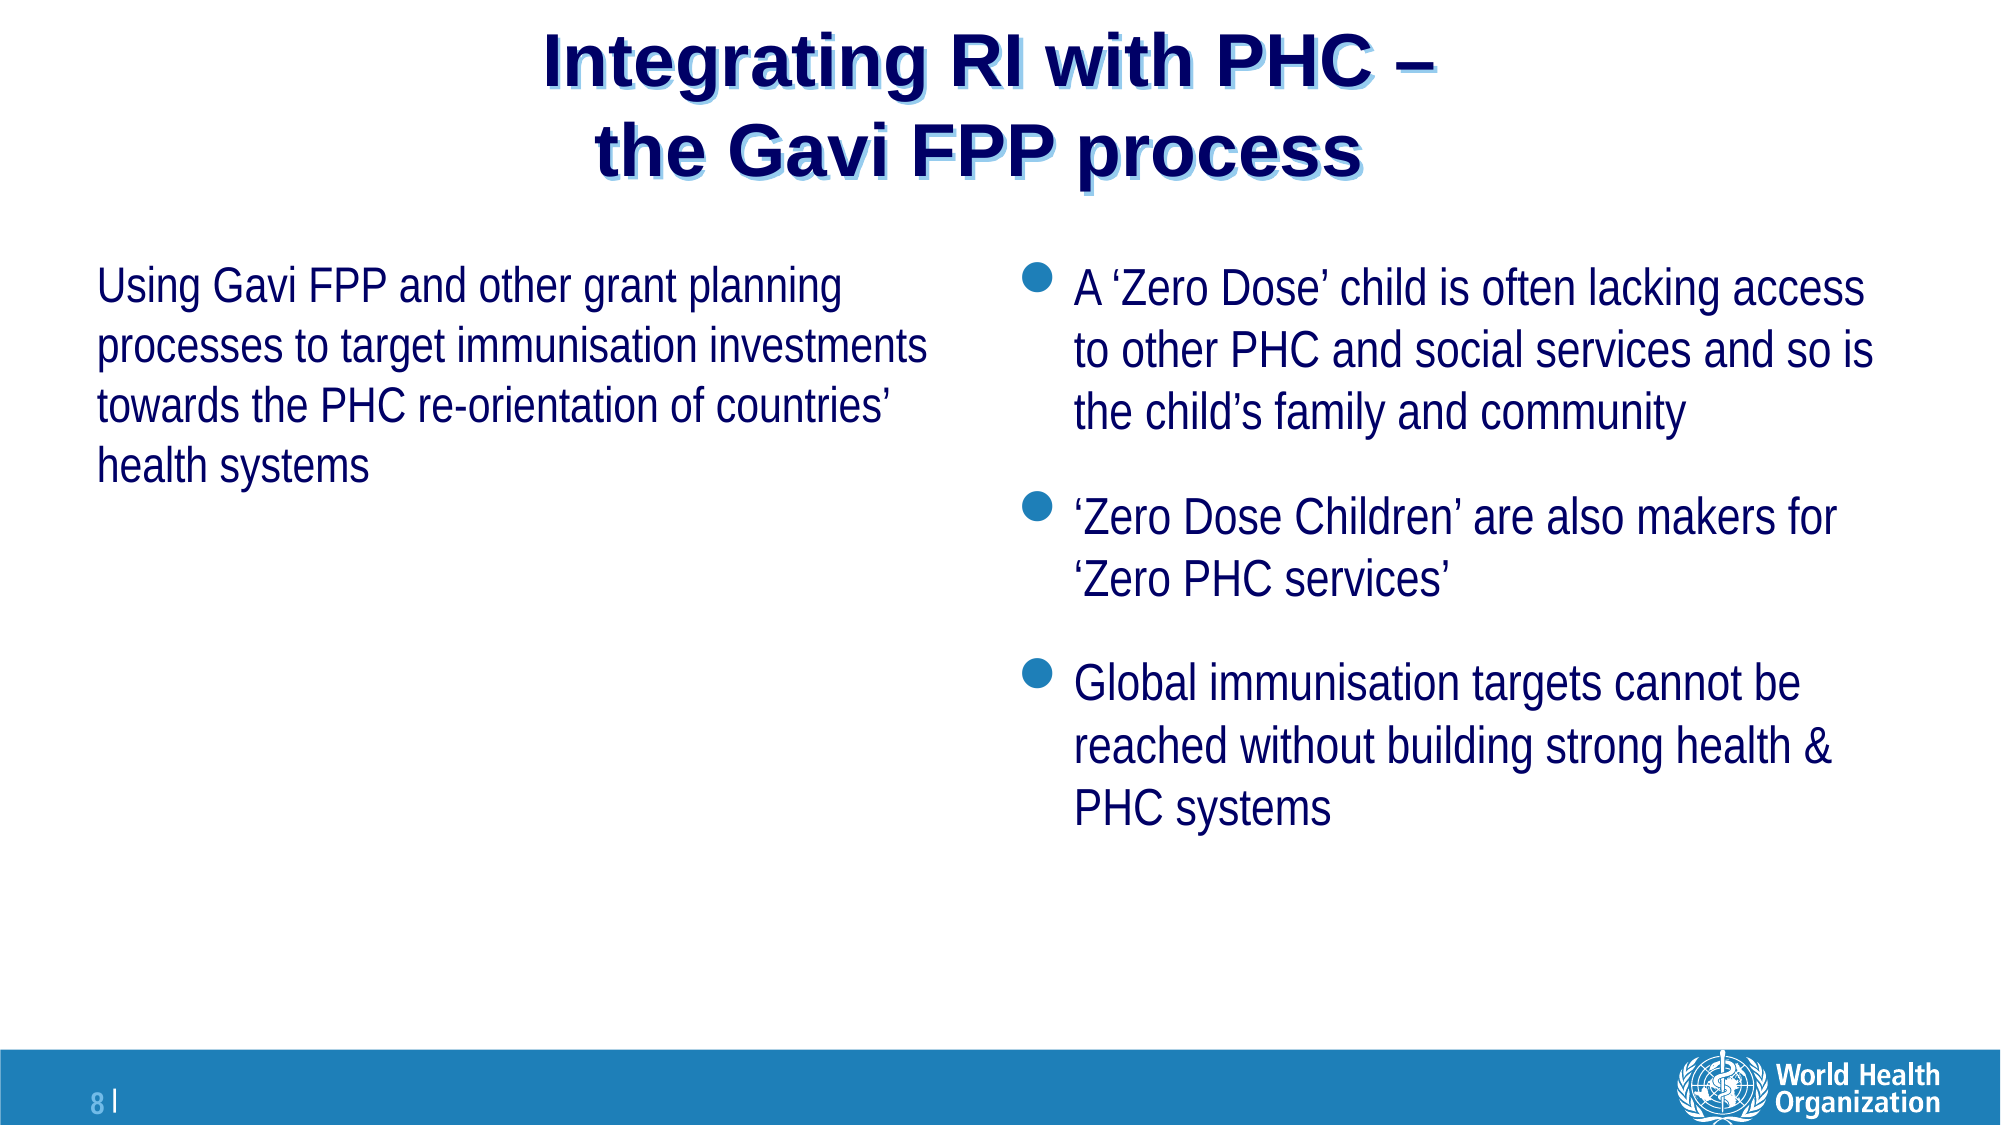

# Integrating RI with PHC – the Gavi FPP process
Using Gavi FPP and other grant planning processes to target immunisation investments towards the PHC re-orientation of countries’ health systems

A ‘Zero Dose’ child is often lacking access to other PHC and social services and so is the child’s family and community
‘Zero Dose Children’ are also makers for ‘Zero PHC services’
Global immunisation targets cannot be reached without building strong health & PHC systems